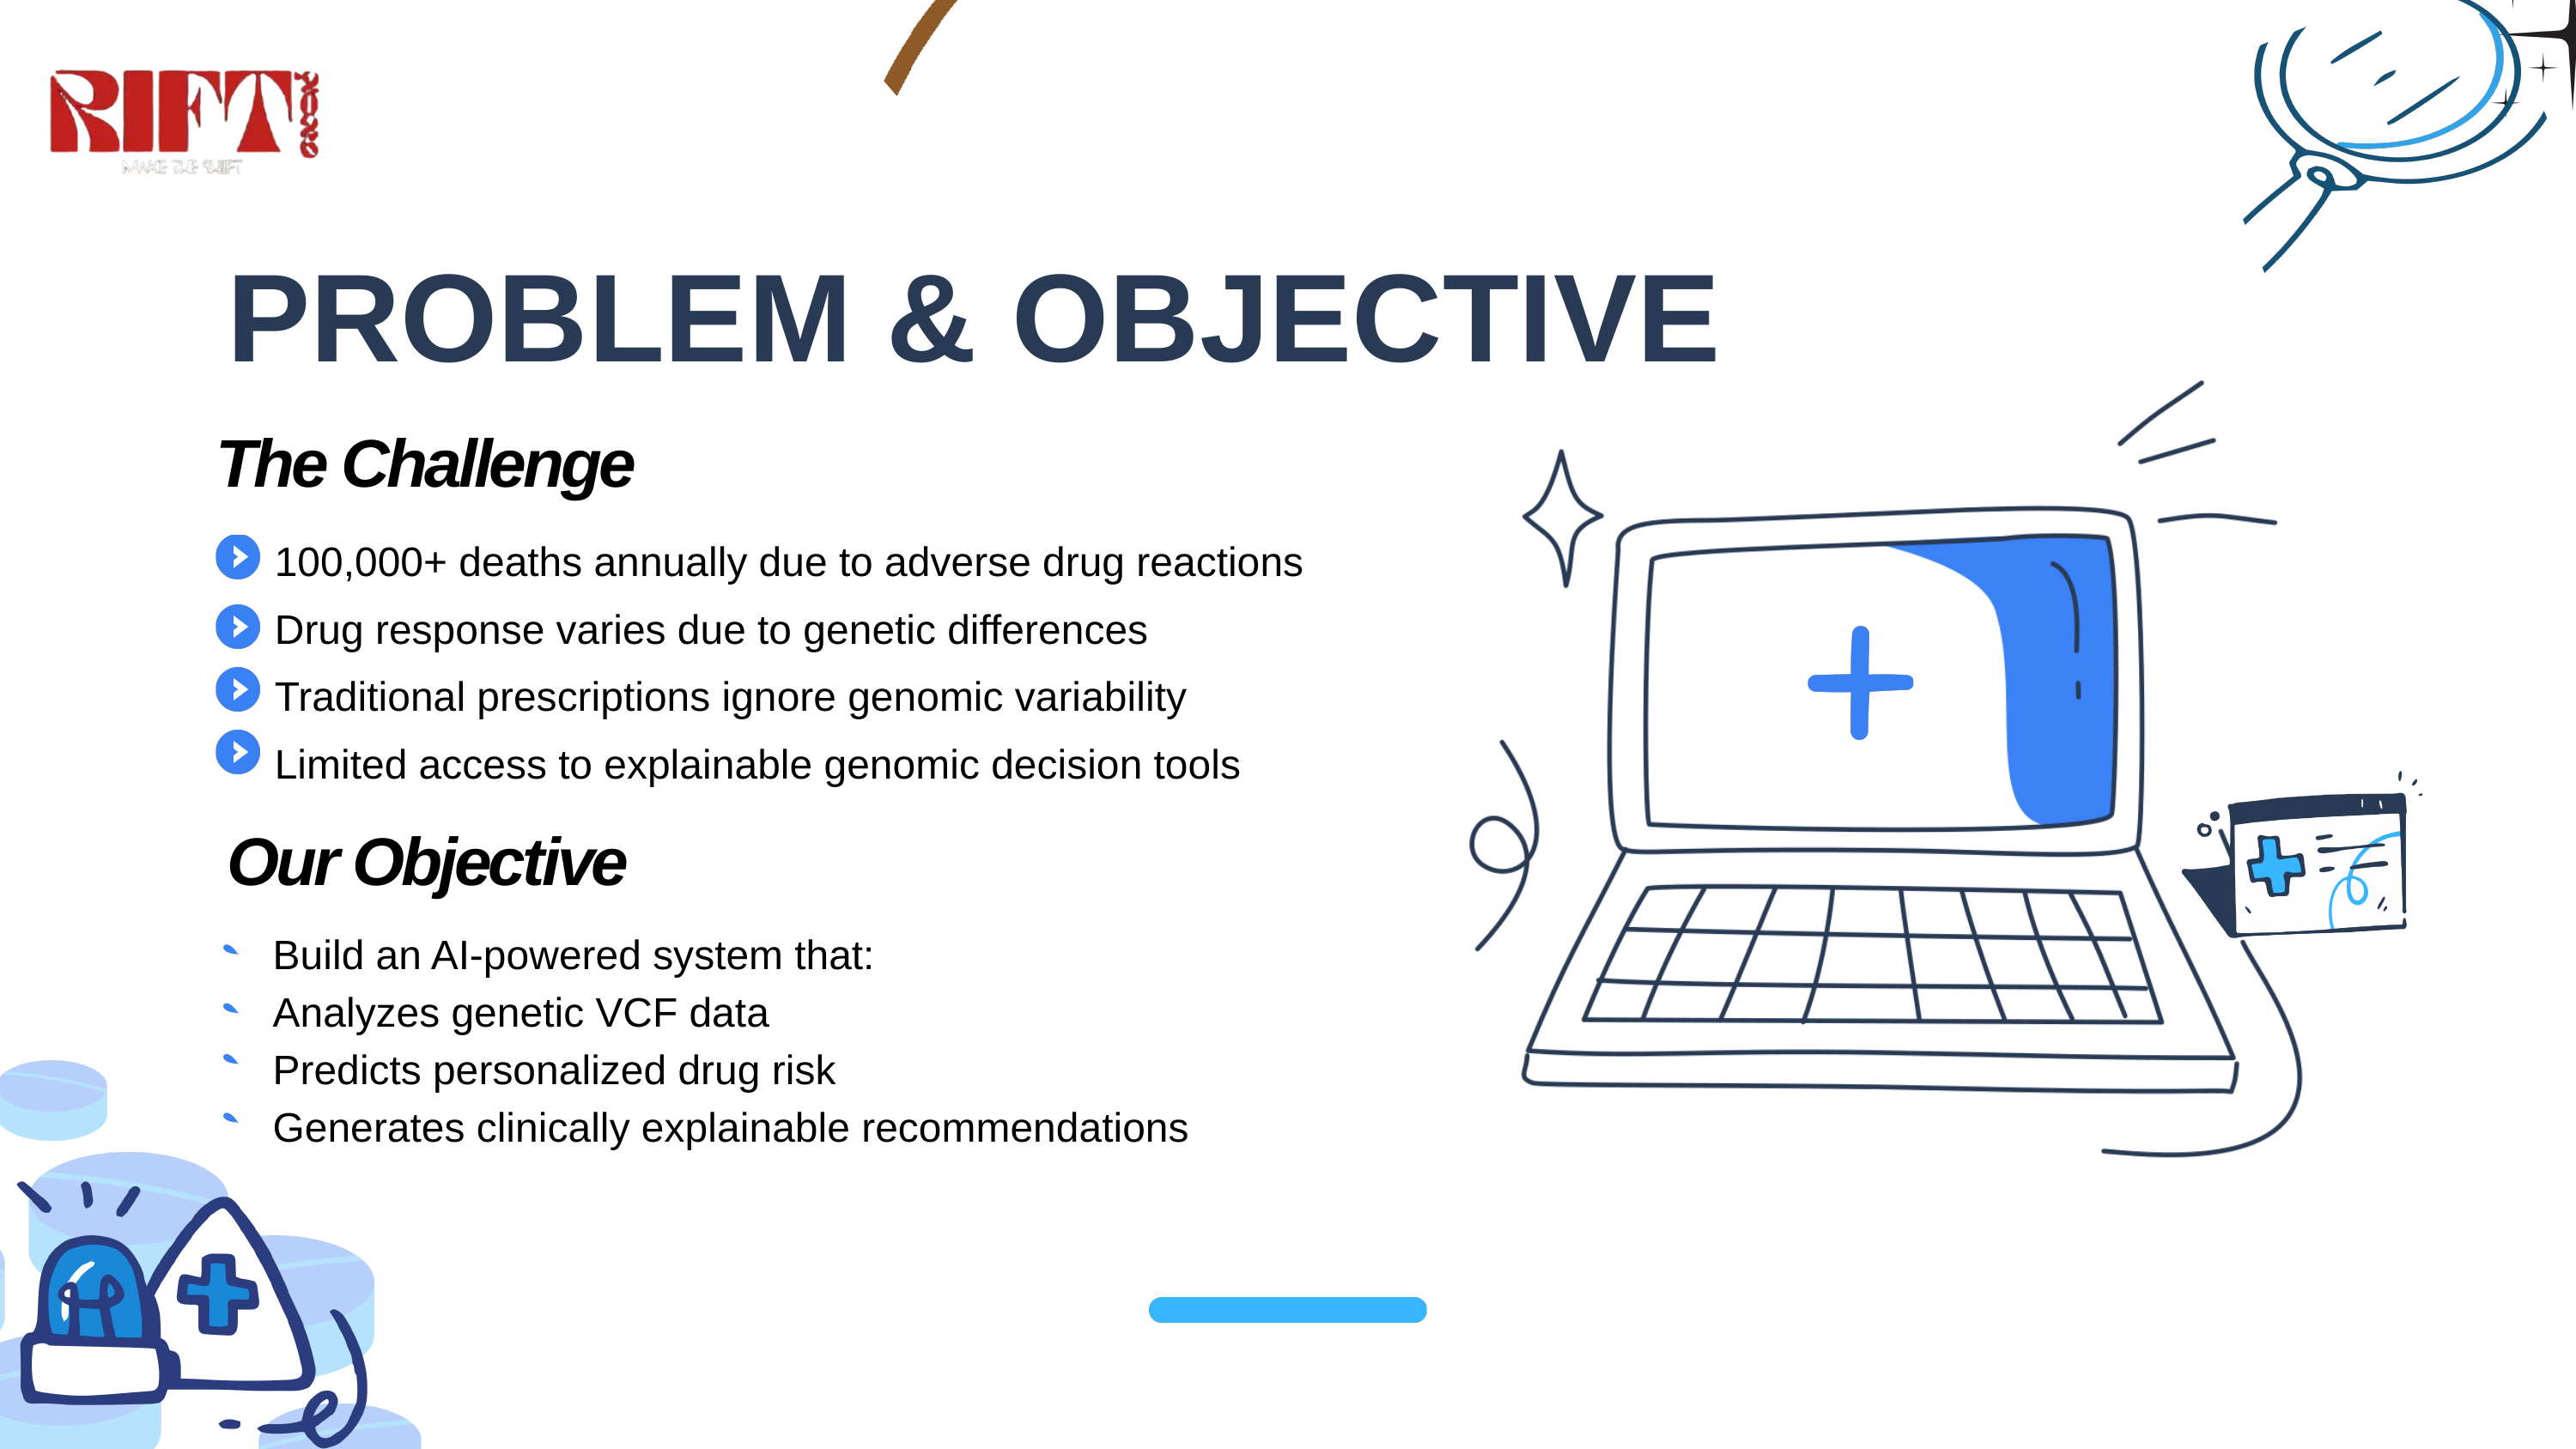

PROBLEM & OBJECTIVE

The Challenge
100,000+ deaths annually due to adverse drug reactions
Drug response varies due to genetic differences
Traditional prescriptions ignore genomic variability
Limited access to explainable genomic decision tools

Our Objective
      Build an AI-powered system that:
      Analyzes genetic VCF data
      Predicts personalized drug risk
      Generates clinically explainable recommendations